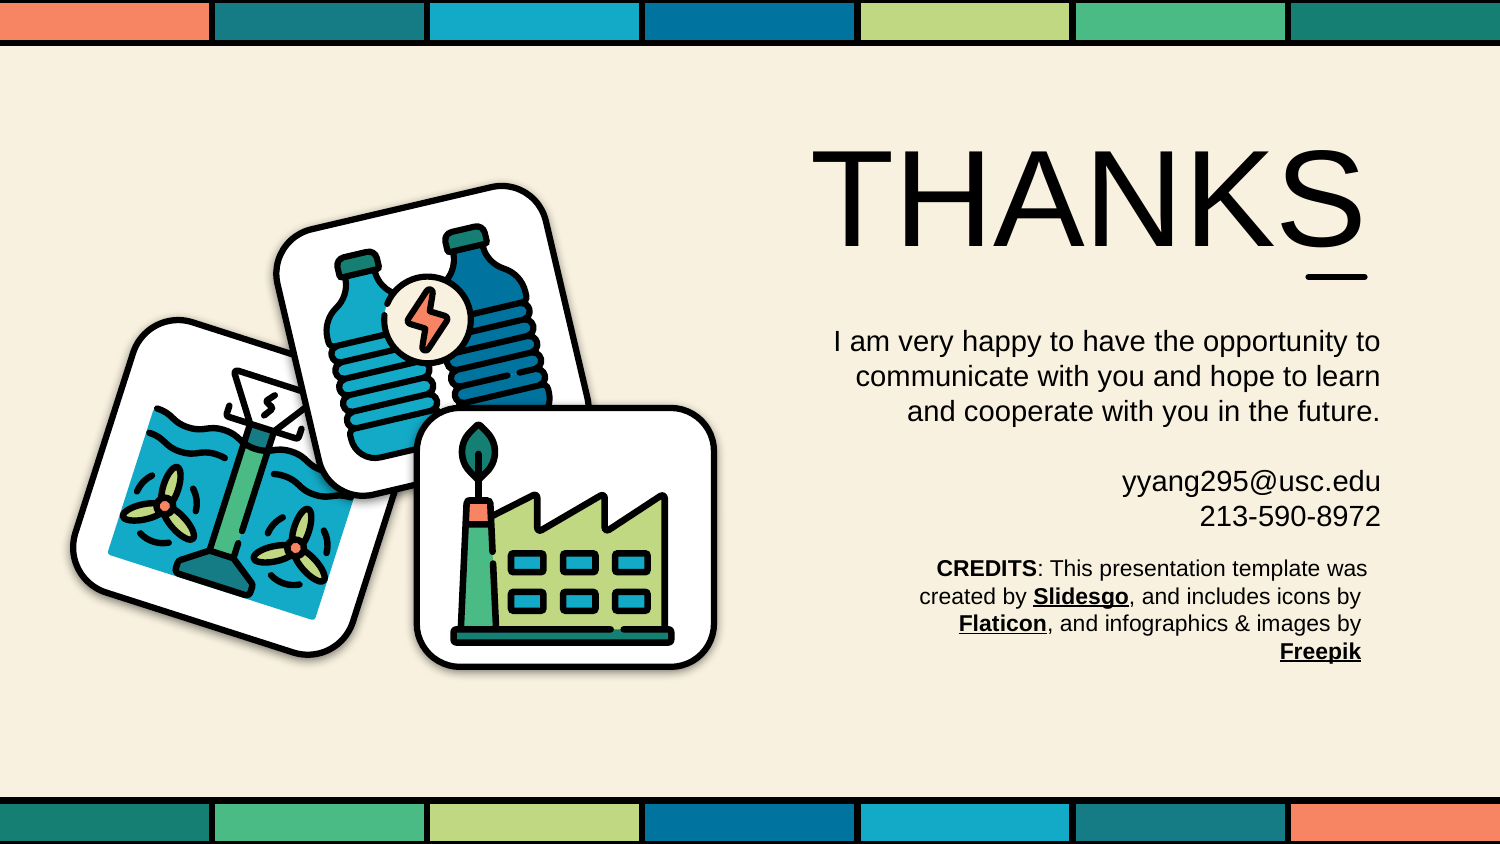

# THANKS

I am very happy to have the opportunity to communicate with you and hope to learn and cooperate with you in the future.

yyang295@usc.edu
213-590-8972